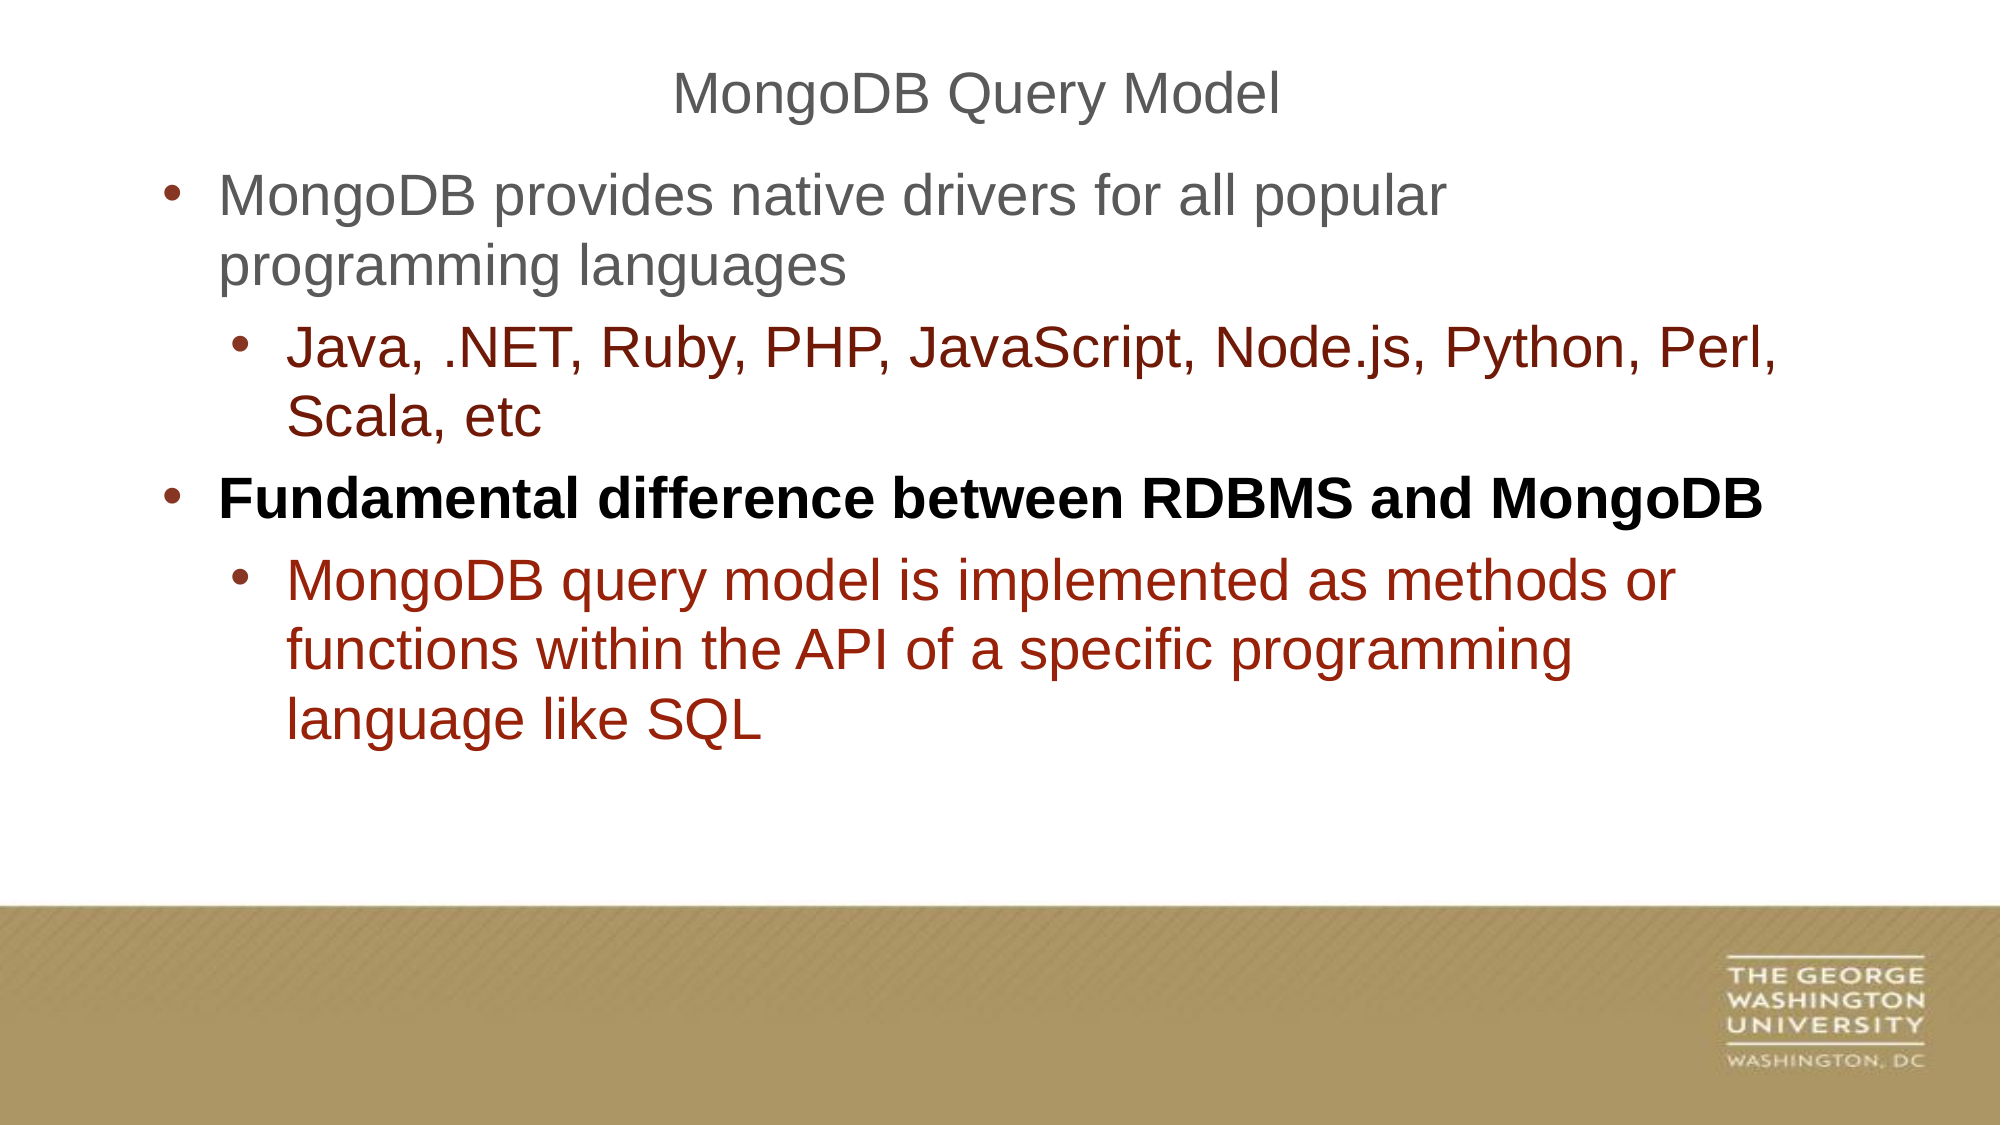

MongoDB Query Model
MongoDB provides native drivers for all popular programming languages
Java, .NET, Ruby, PHP, JavaScript, Node.js, Python, Perl, Scala, etc
Fundamental difference between RDBMS and MongoDB
MongoDB query model is implemented as methods or functions within the API of a specific programming language like SQL